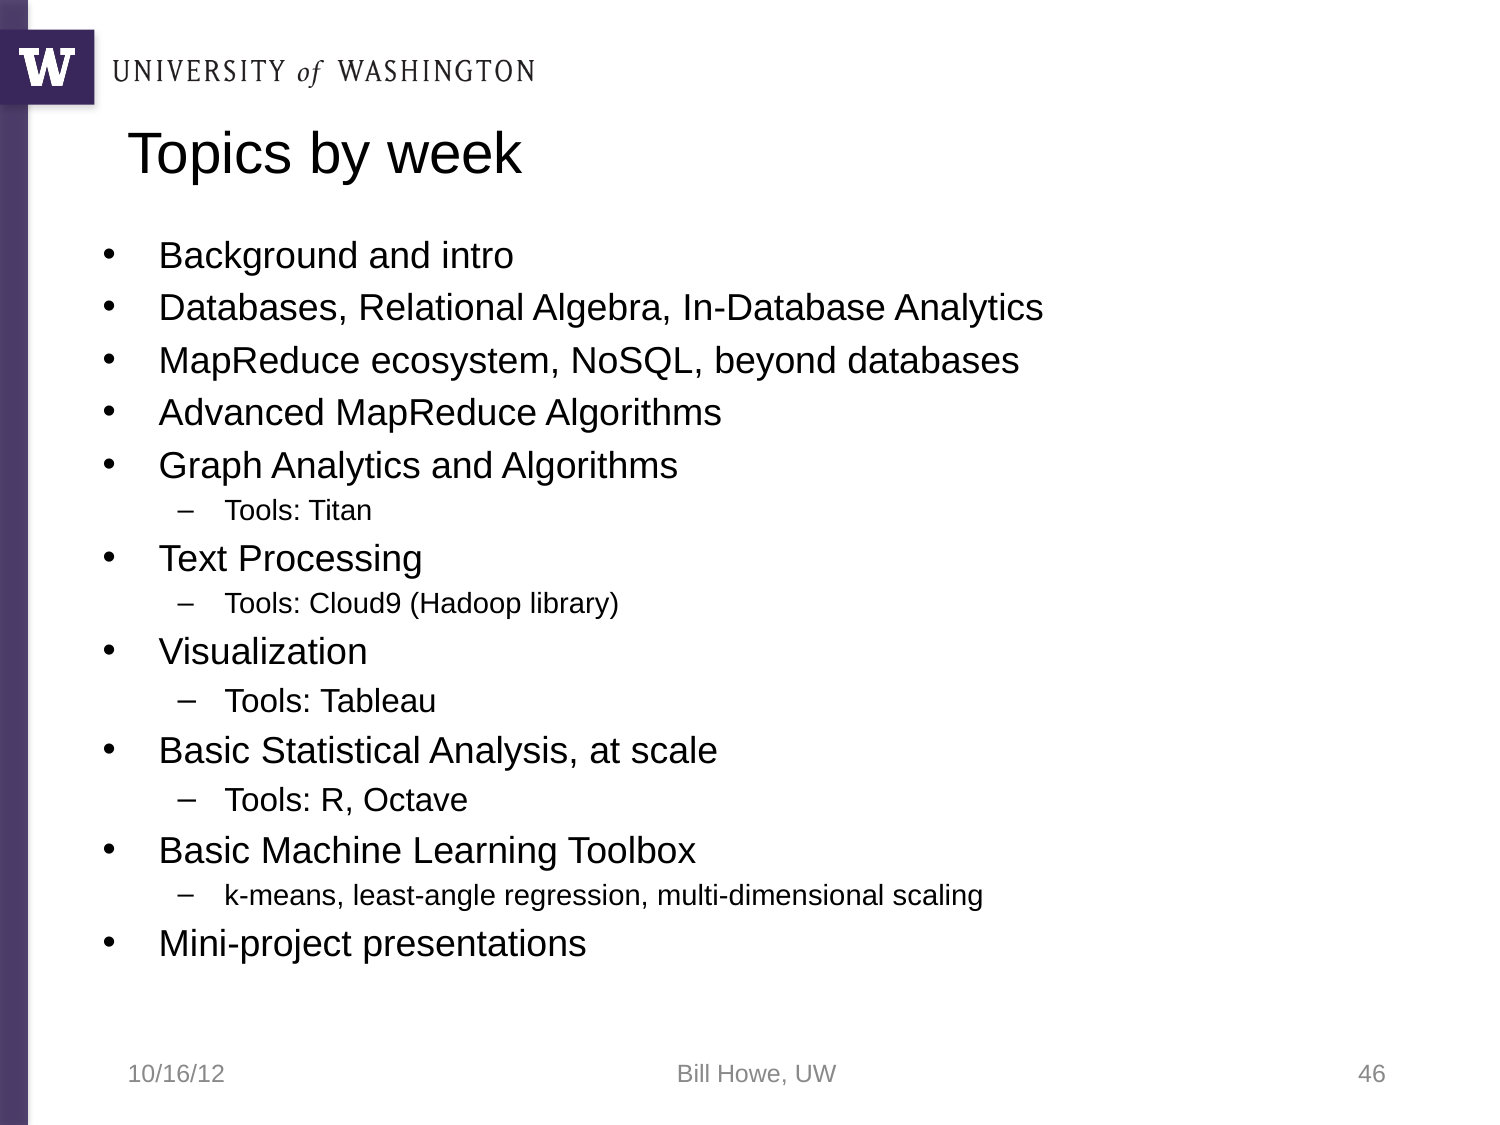

# Topics by week
Background and intro
Databases, Relational Algebra, In-Database Analytics
MapReduce ecosystem, NoSQL, beyond databases
Advanced MapReduce Algorithms
Graph Analytics and Algorithms
Tools: Titan
Text Processing
Tools: Cloud9 (Hadoop library)
Visualization
Tools: Tableau
Basic Statistical Analysis, at scale
Tools: R, Octave
Basic Machine Learning Toolbox
k-means, least-angle regression, multi-dimensional scaling
Mini-project presentations

10/16/12
Bill Howe, UW
46